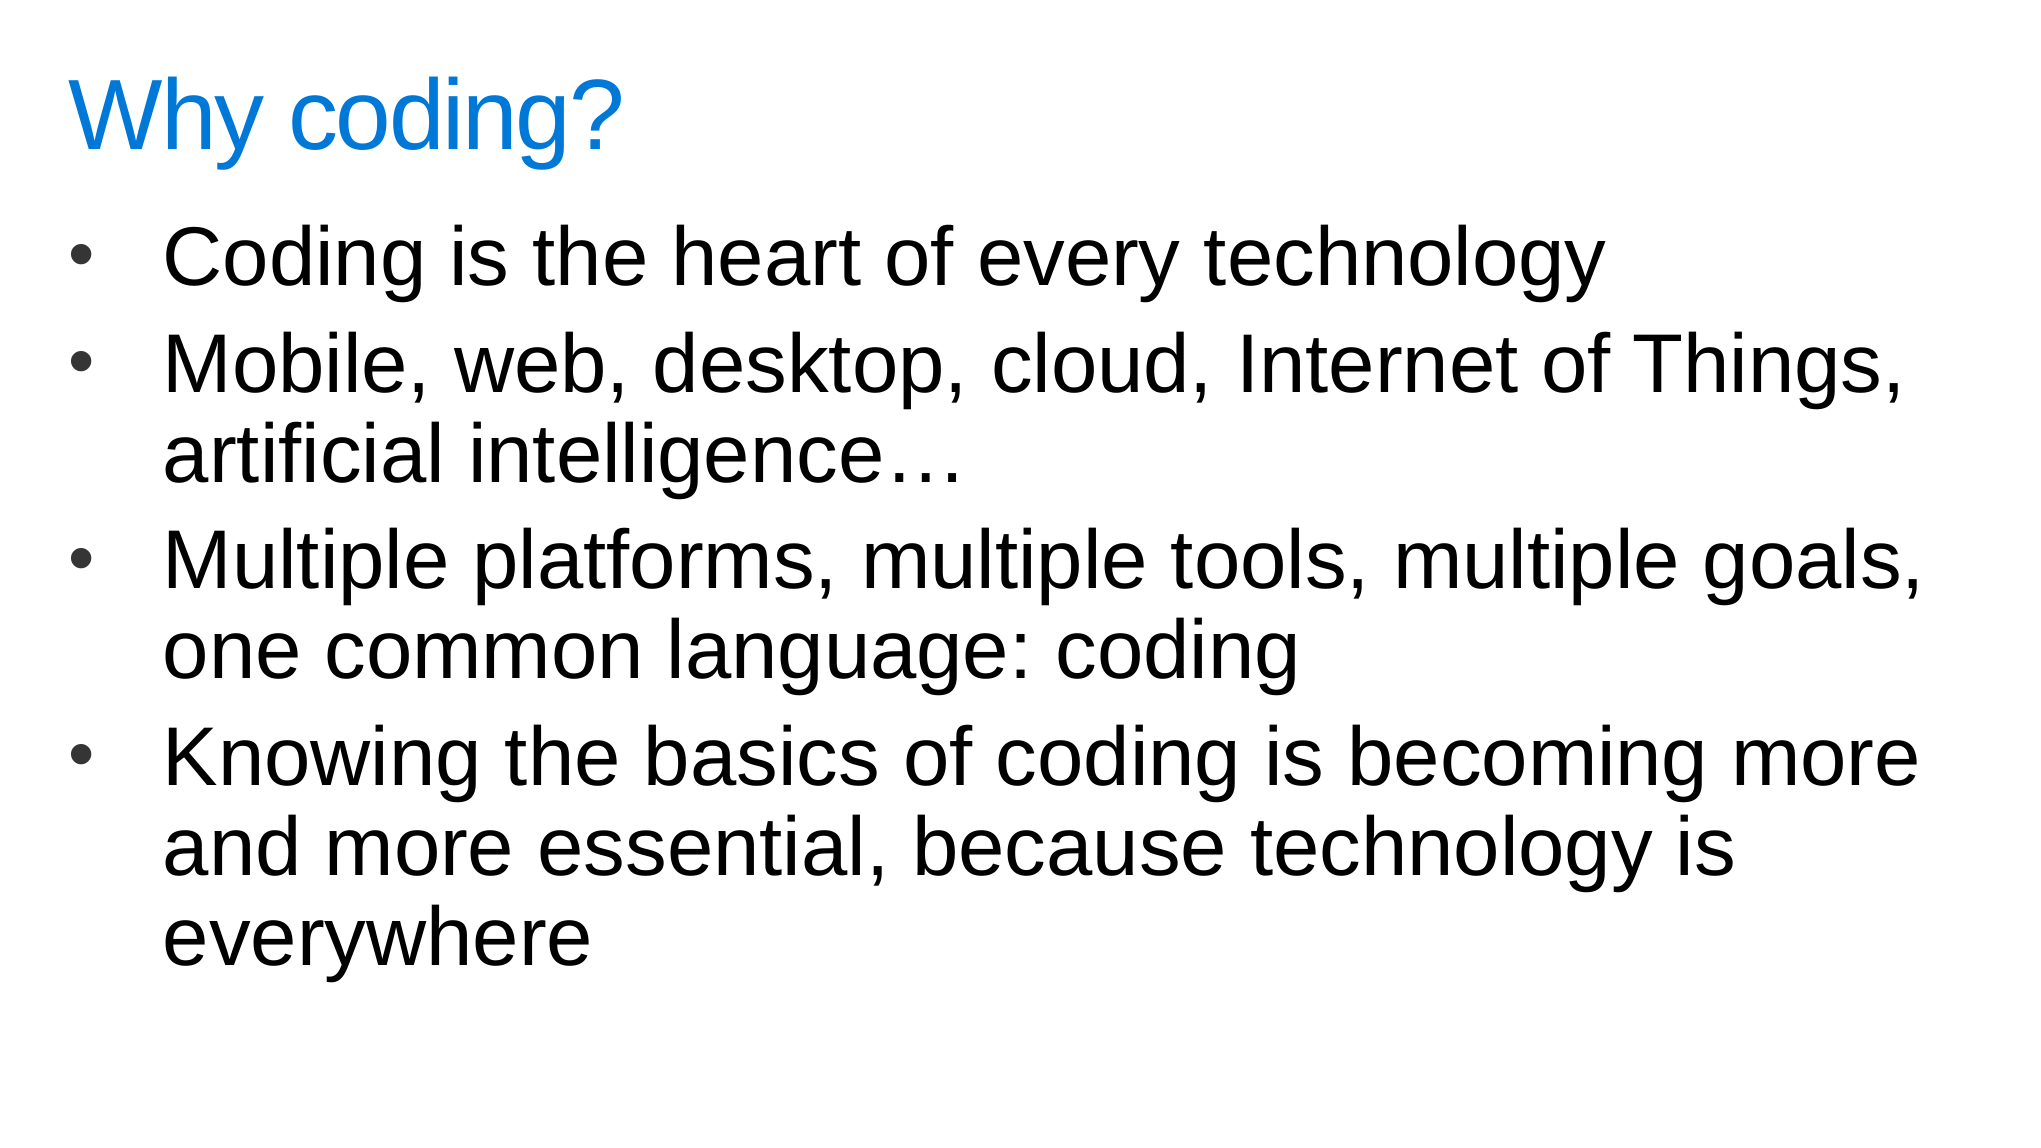

# Why coding?
Coding is the heart of every technology
Mobile, web, desktop, cloud, Internet of Things, artificial intelligence…
Multiple platforms, multiple tools, multiple goals, one common language: coding
Knowing the basics of coding is becoming more and more essential, because technology is everywhere